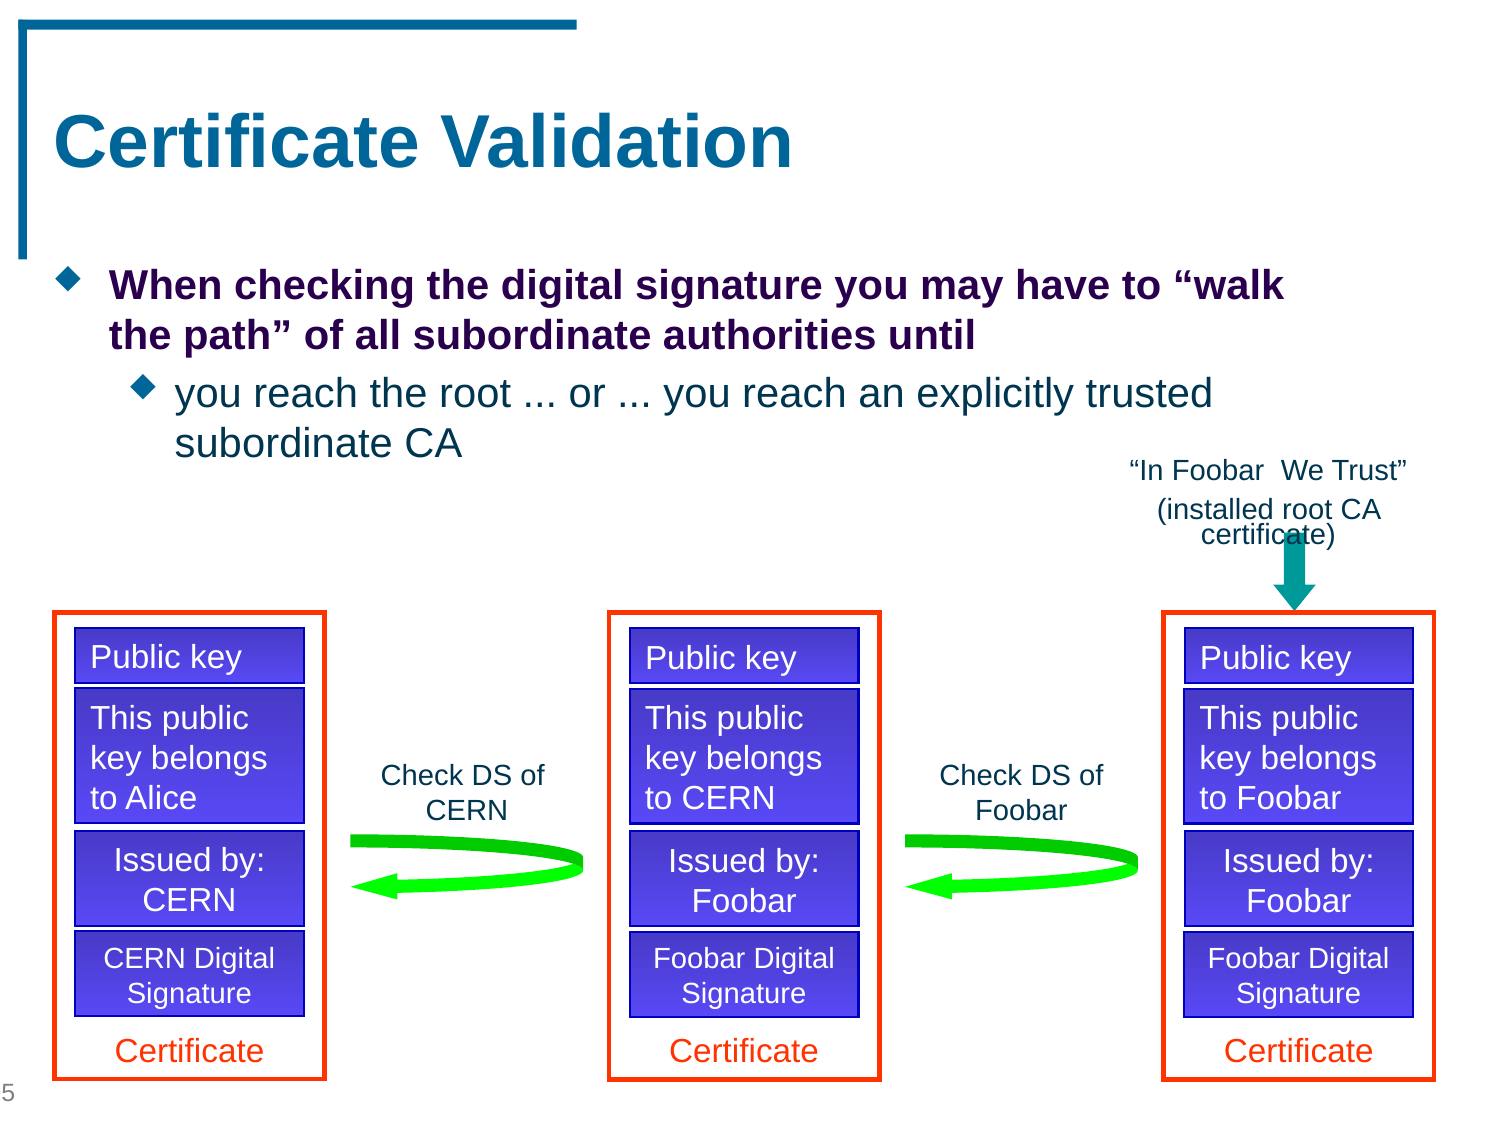

# Certificate Validation
When checking the digital signature you may have to “walk the path” of all subordinate authorities until
you reach the root ... or ... you reach an explicitly trusted subordinate CA
“In Foobar  We Trust”
(installed root CA certificate)

Public key
This public key belongs to Alice
Issued by: CERN
CERN Digital Signature
Certificate

Public key
This public key belongs to CERN
Issued by: Foobar
Foobar Digital Signature
Certificate

Public key
This public key belongs to Foobar
Issued by: Foobar
Foobar Digital Signature
Certificate
Check DS of
CERN

Check DS of
Foobar